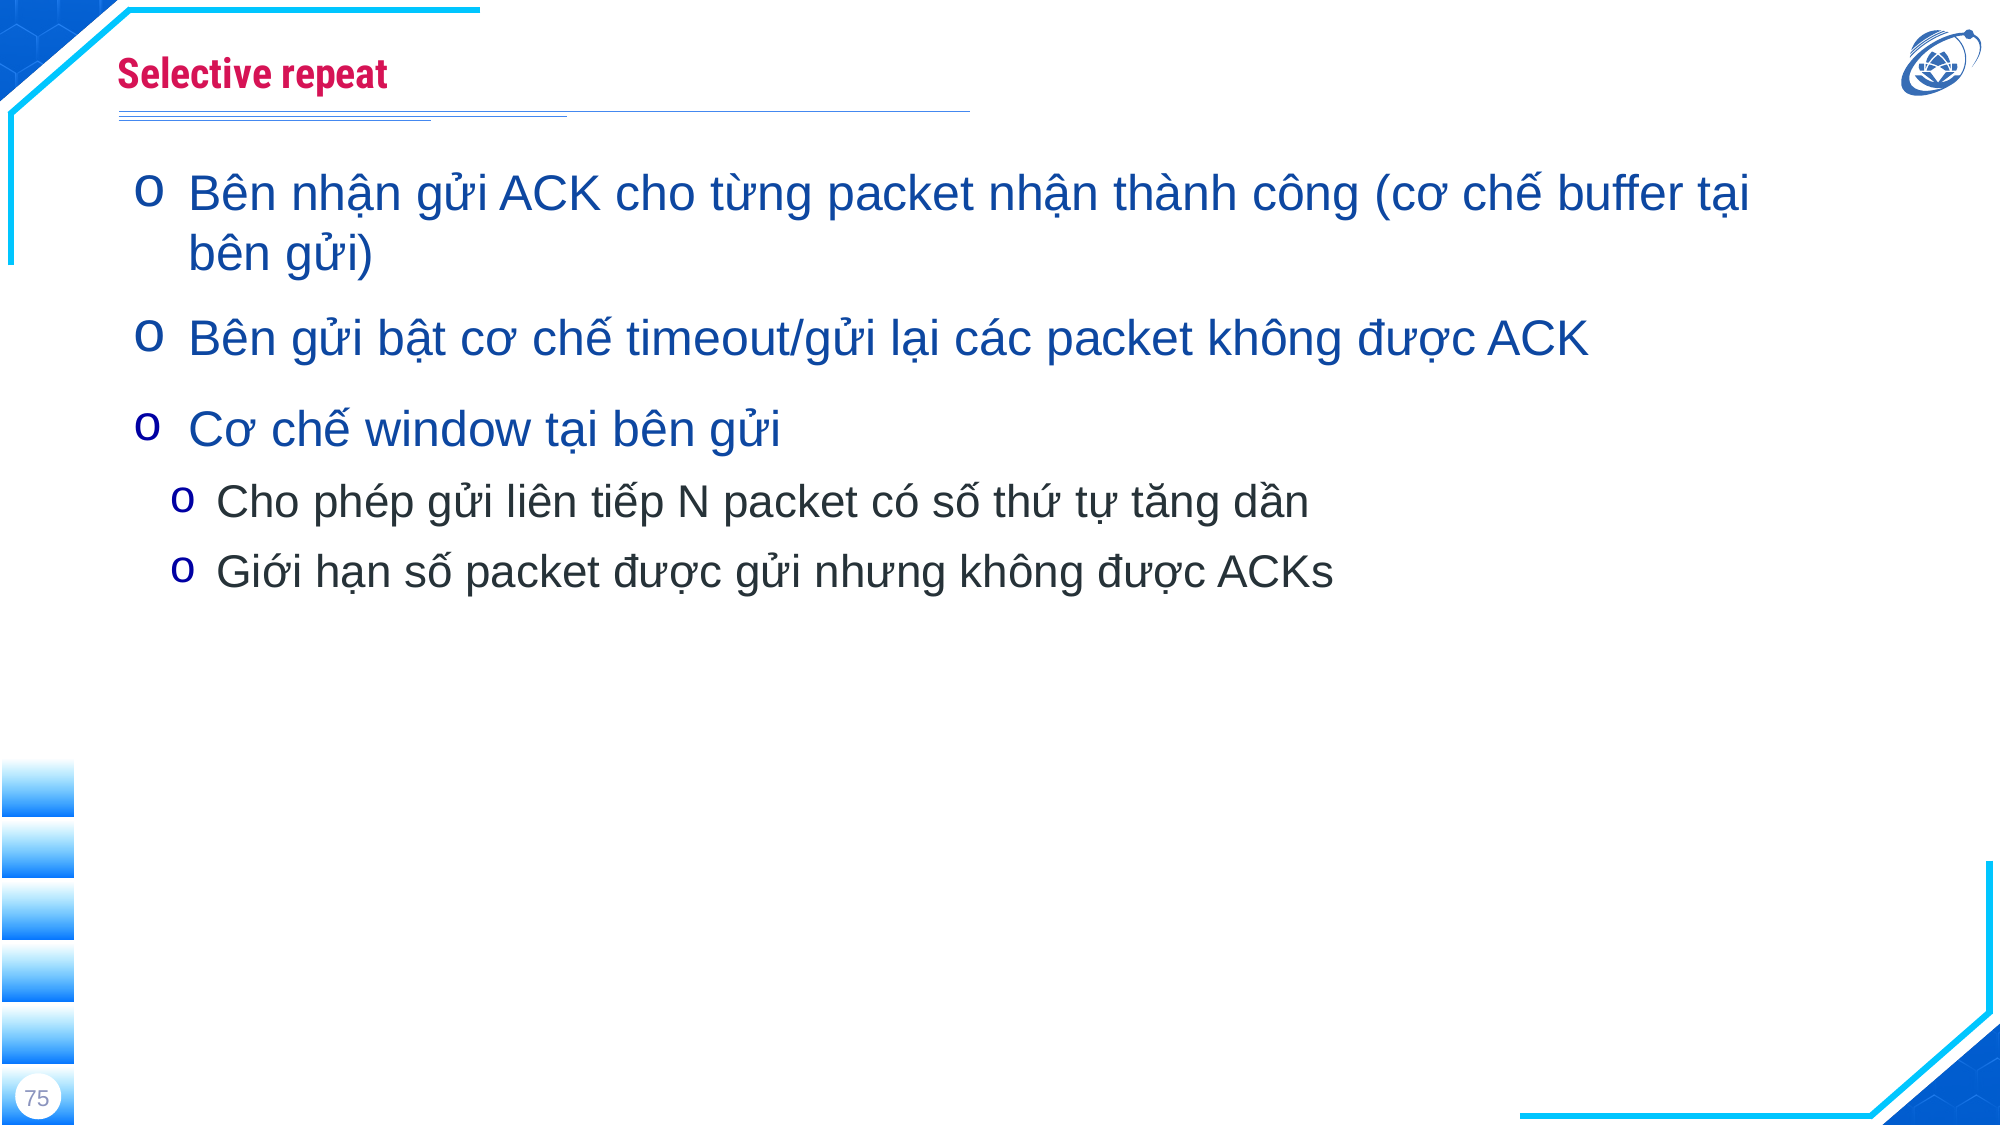

# Selective repeat
Bên nhận gửi ACK cho từng packet nhận thành công (cơ chế buffer tại bên gửi)
Bên gửi bật cơ chế timeout/gửi lại các packet không được ACK
Cơ chế window tại bên gửi
Cho phép gửi liên tiếp N packet có số thứ tự tăng dần
Giới hạn số packet được gửi nhưng không được ACKs

75